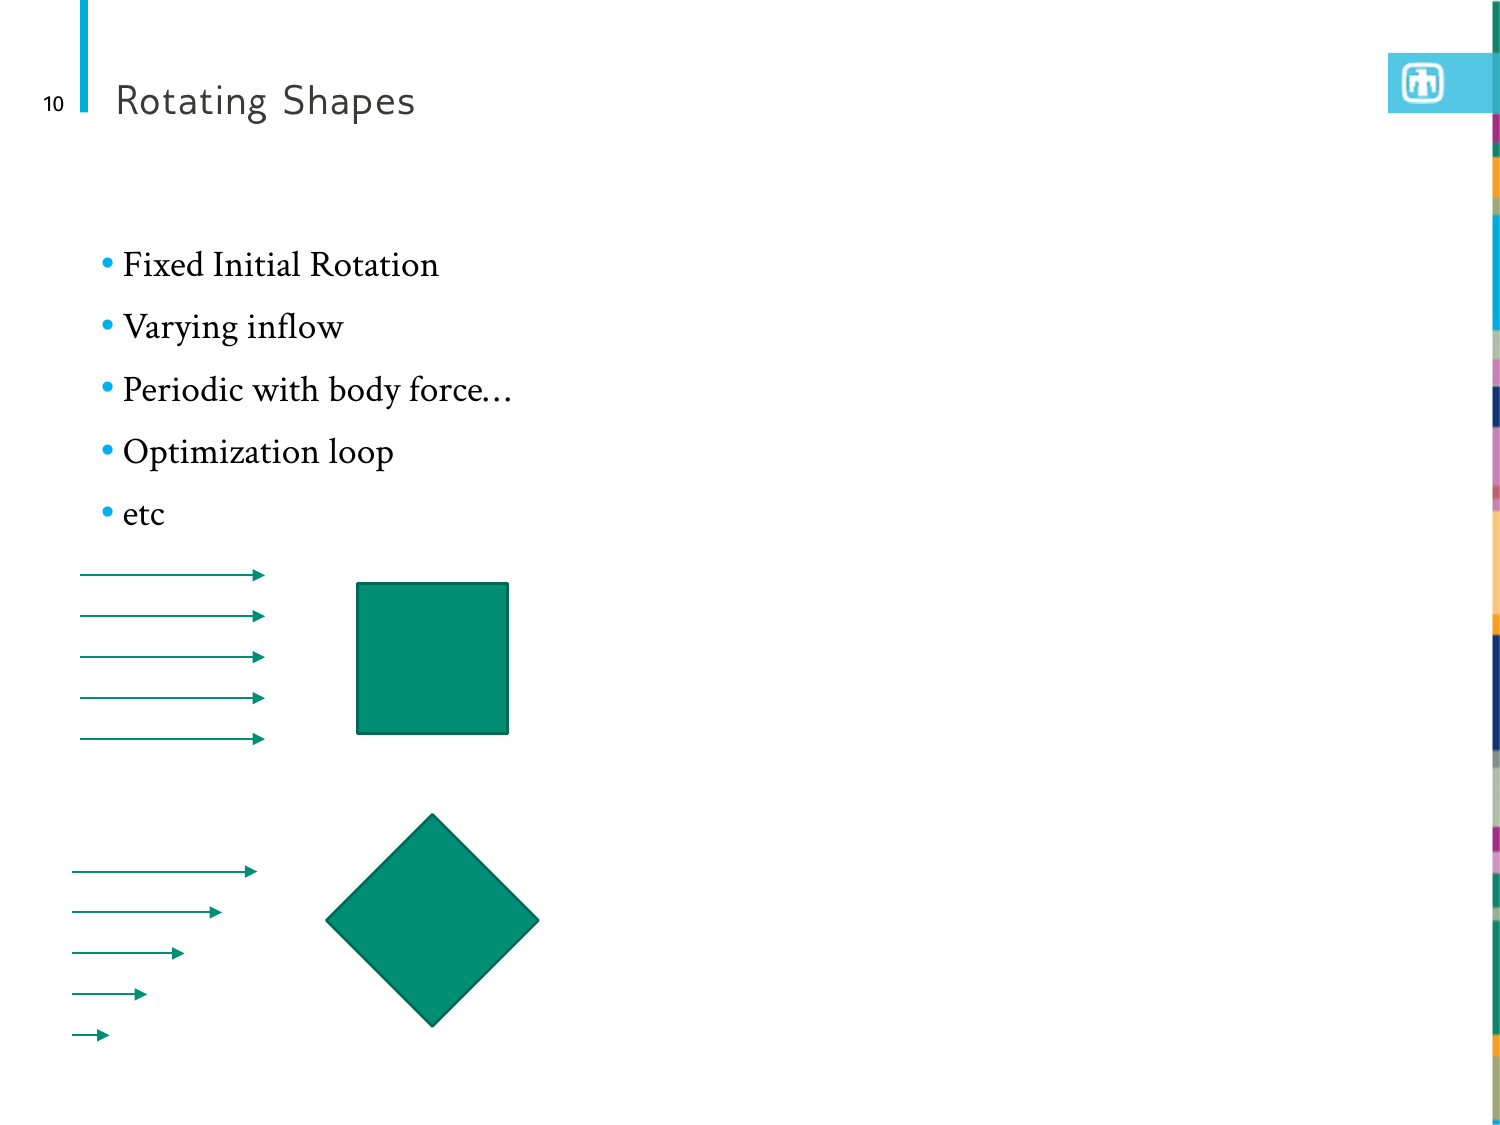

# Rotating Shapes
10
 Fixed Initial Rotation
 Varying inflow
 Periodic with body force…
 Optimization loop
 etc